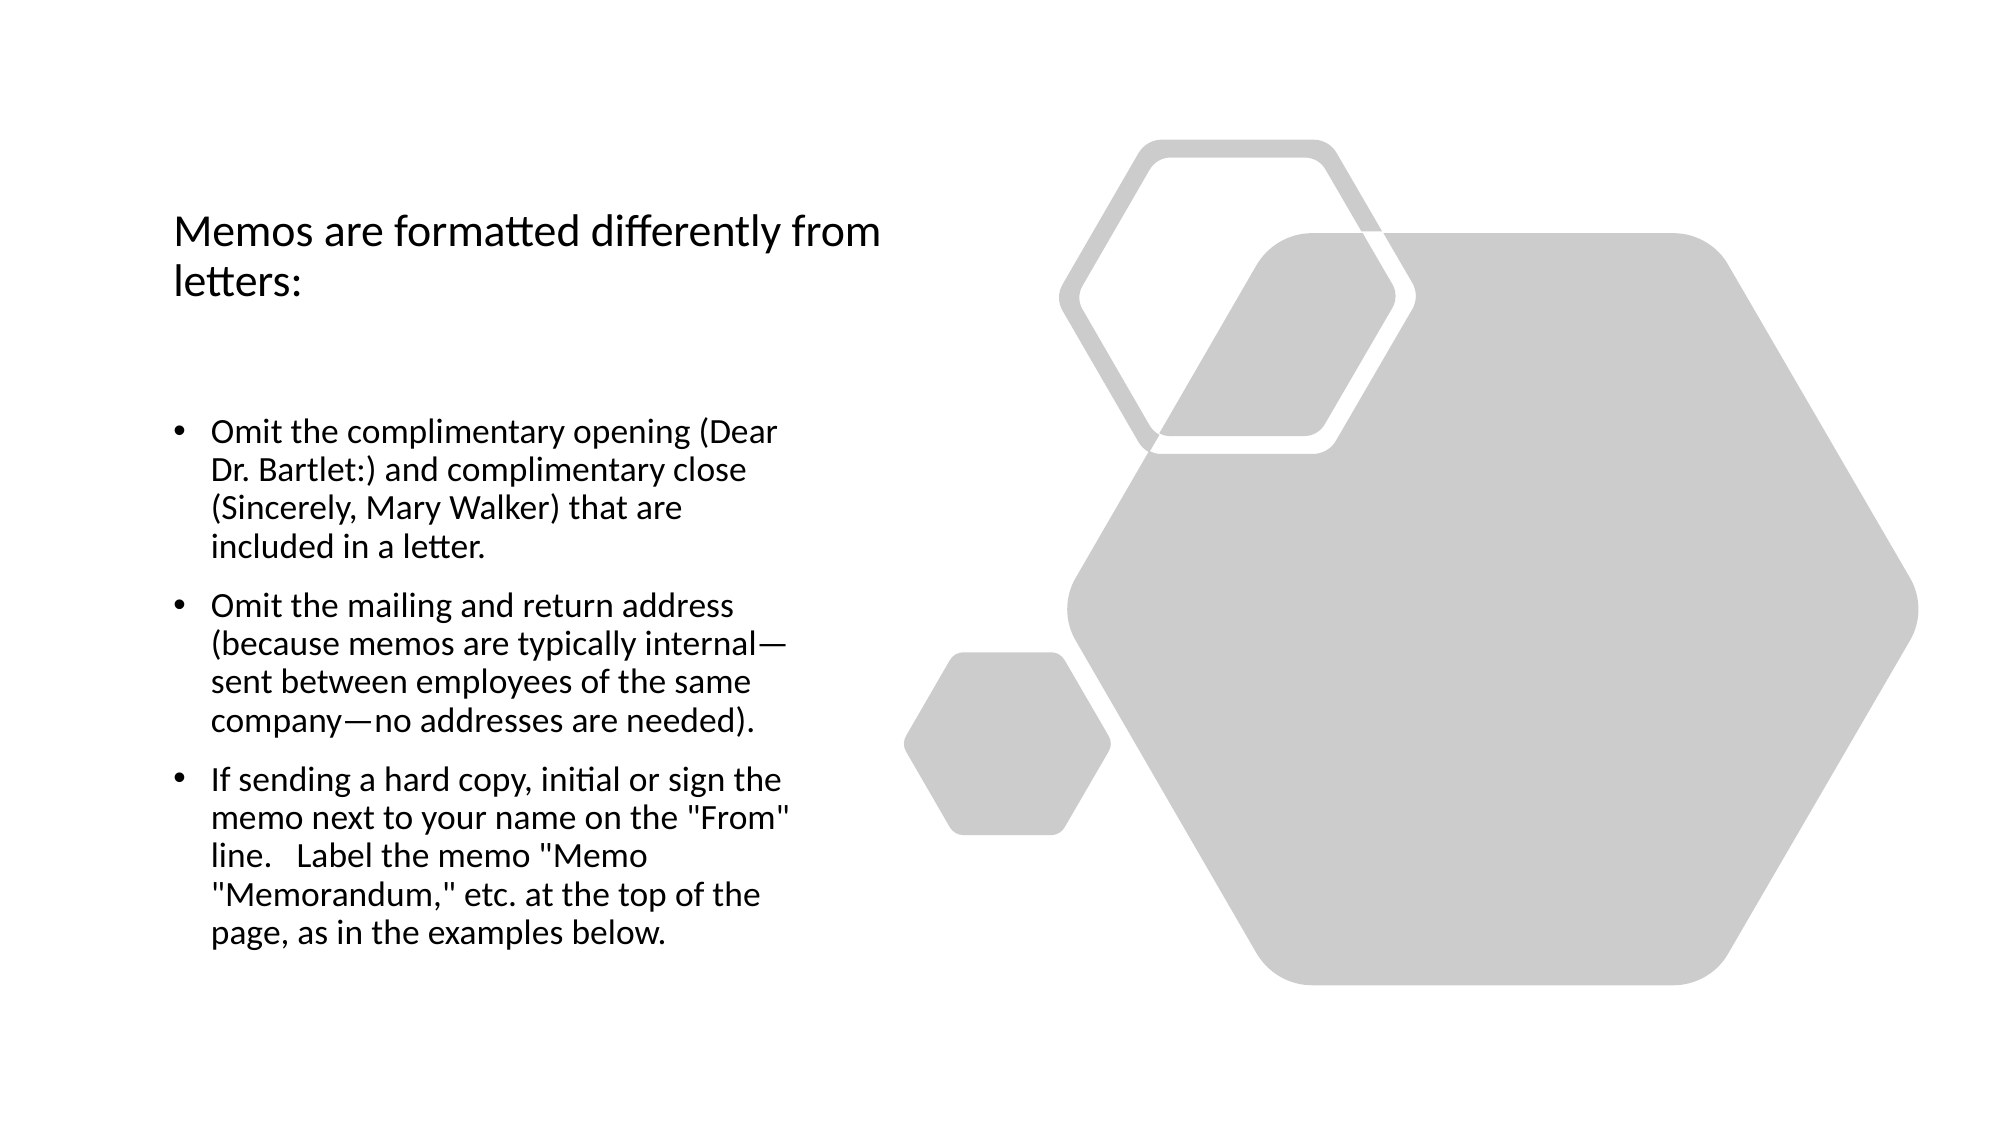

# Memos are formatted differently from letters:

Omit the complimentary opening (Dear Dr. Bartlet:) and complimentary close (Sincerely, Mary Walker) that are included in a letter.
Omit the mailing and return address (because memos are typically internal—sent between employees of the same company—no addresses are needed).
If sending a hard copy, initial or sign the memo next to your name on the "From" line.   Label the memo "Memo "Memorandum," etc. at the top of the page, as in the examples below.